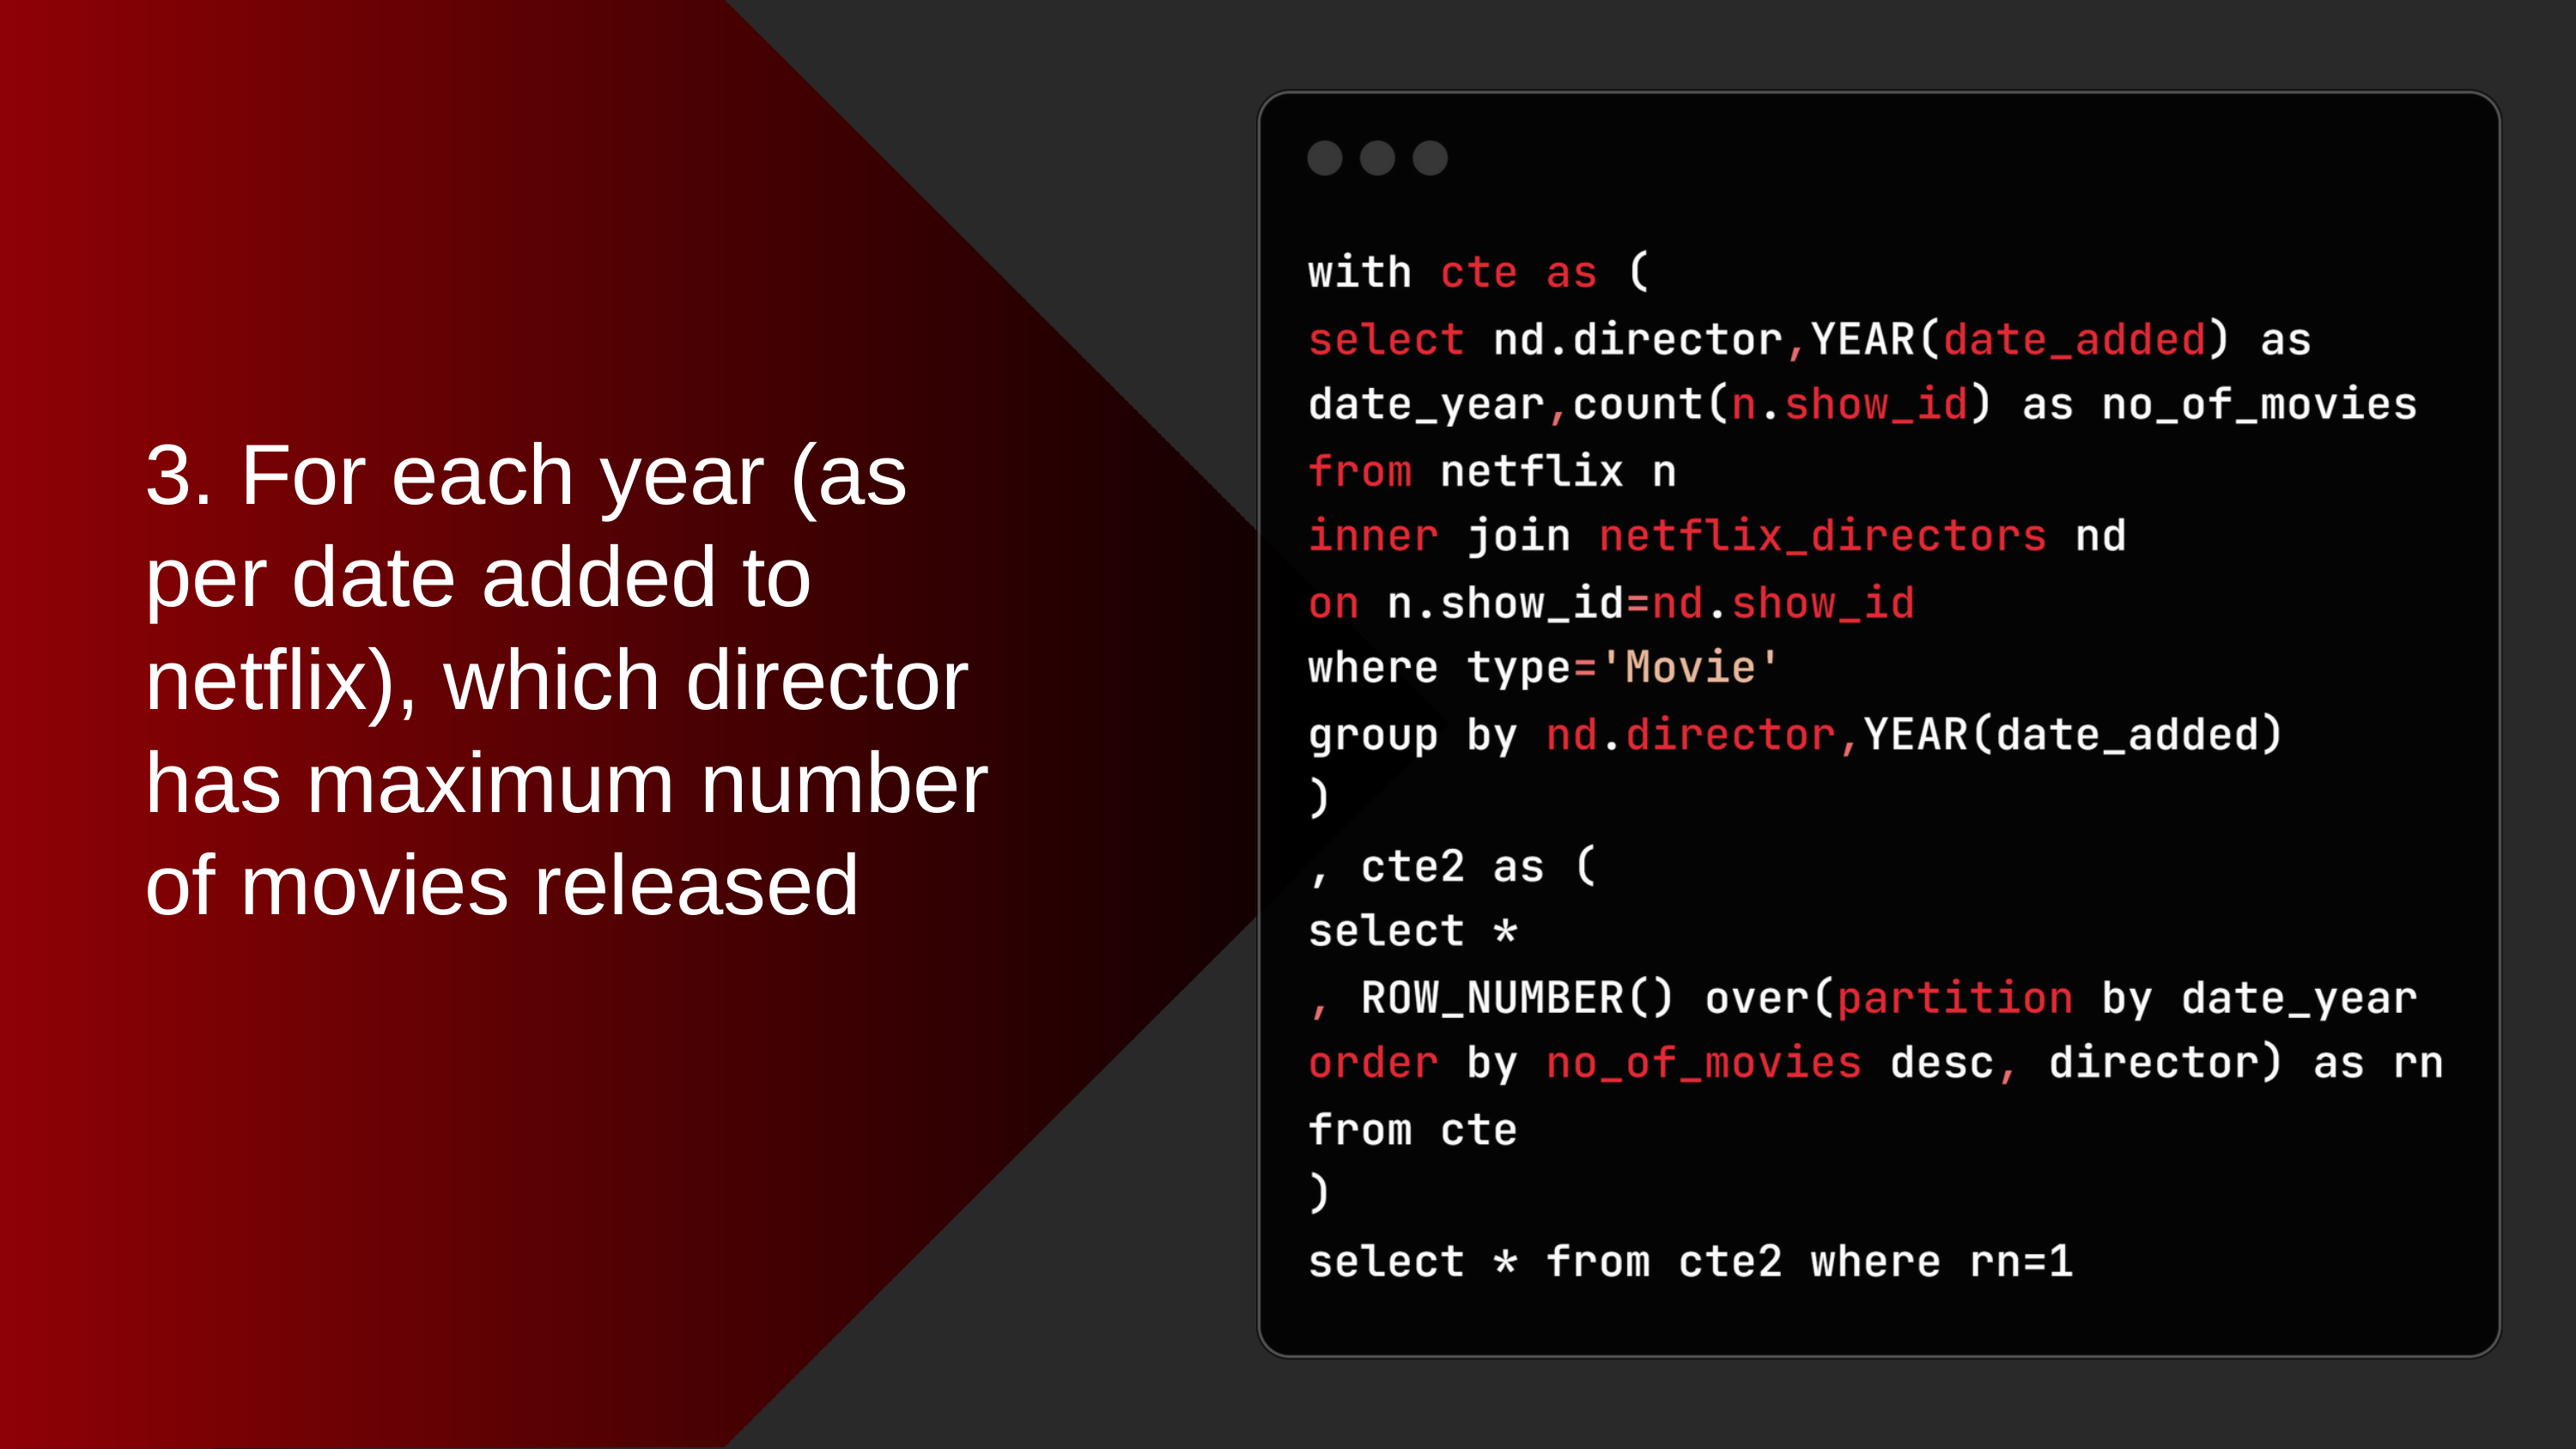

3. For each year (as per date added to netflix), which director has maximum number of movies released